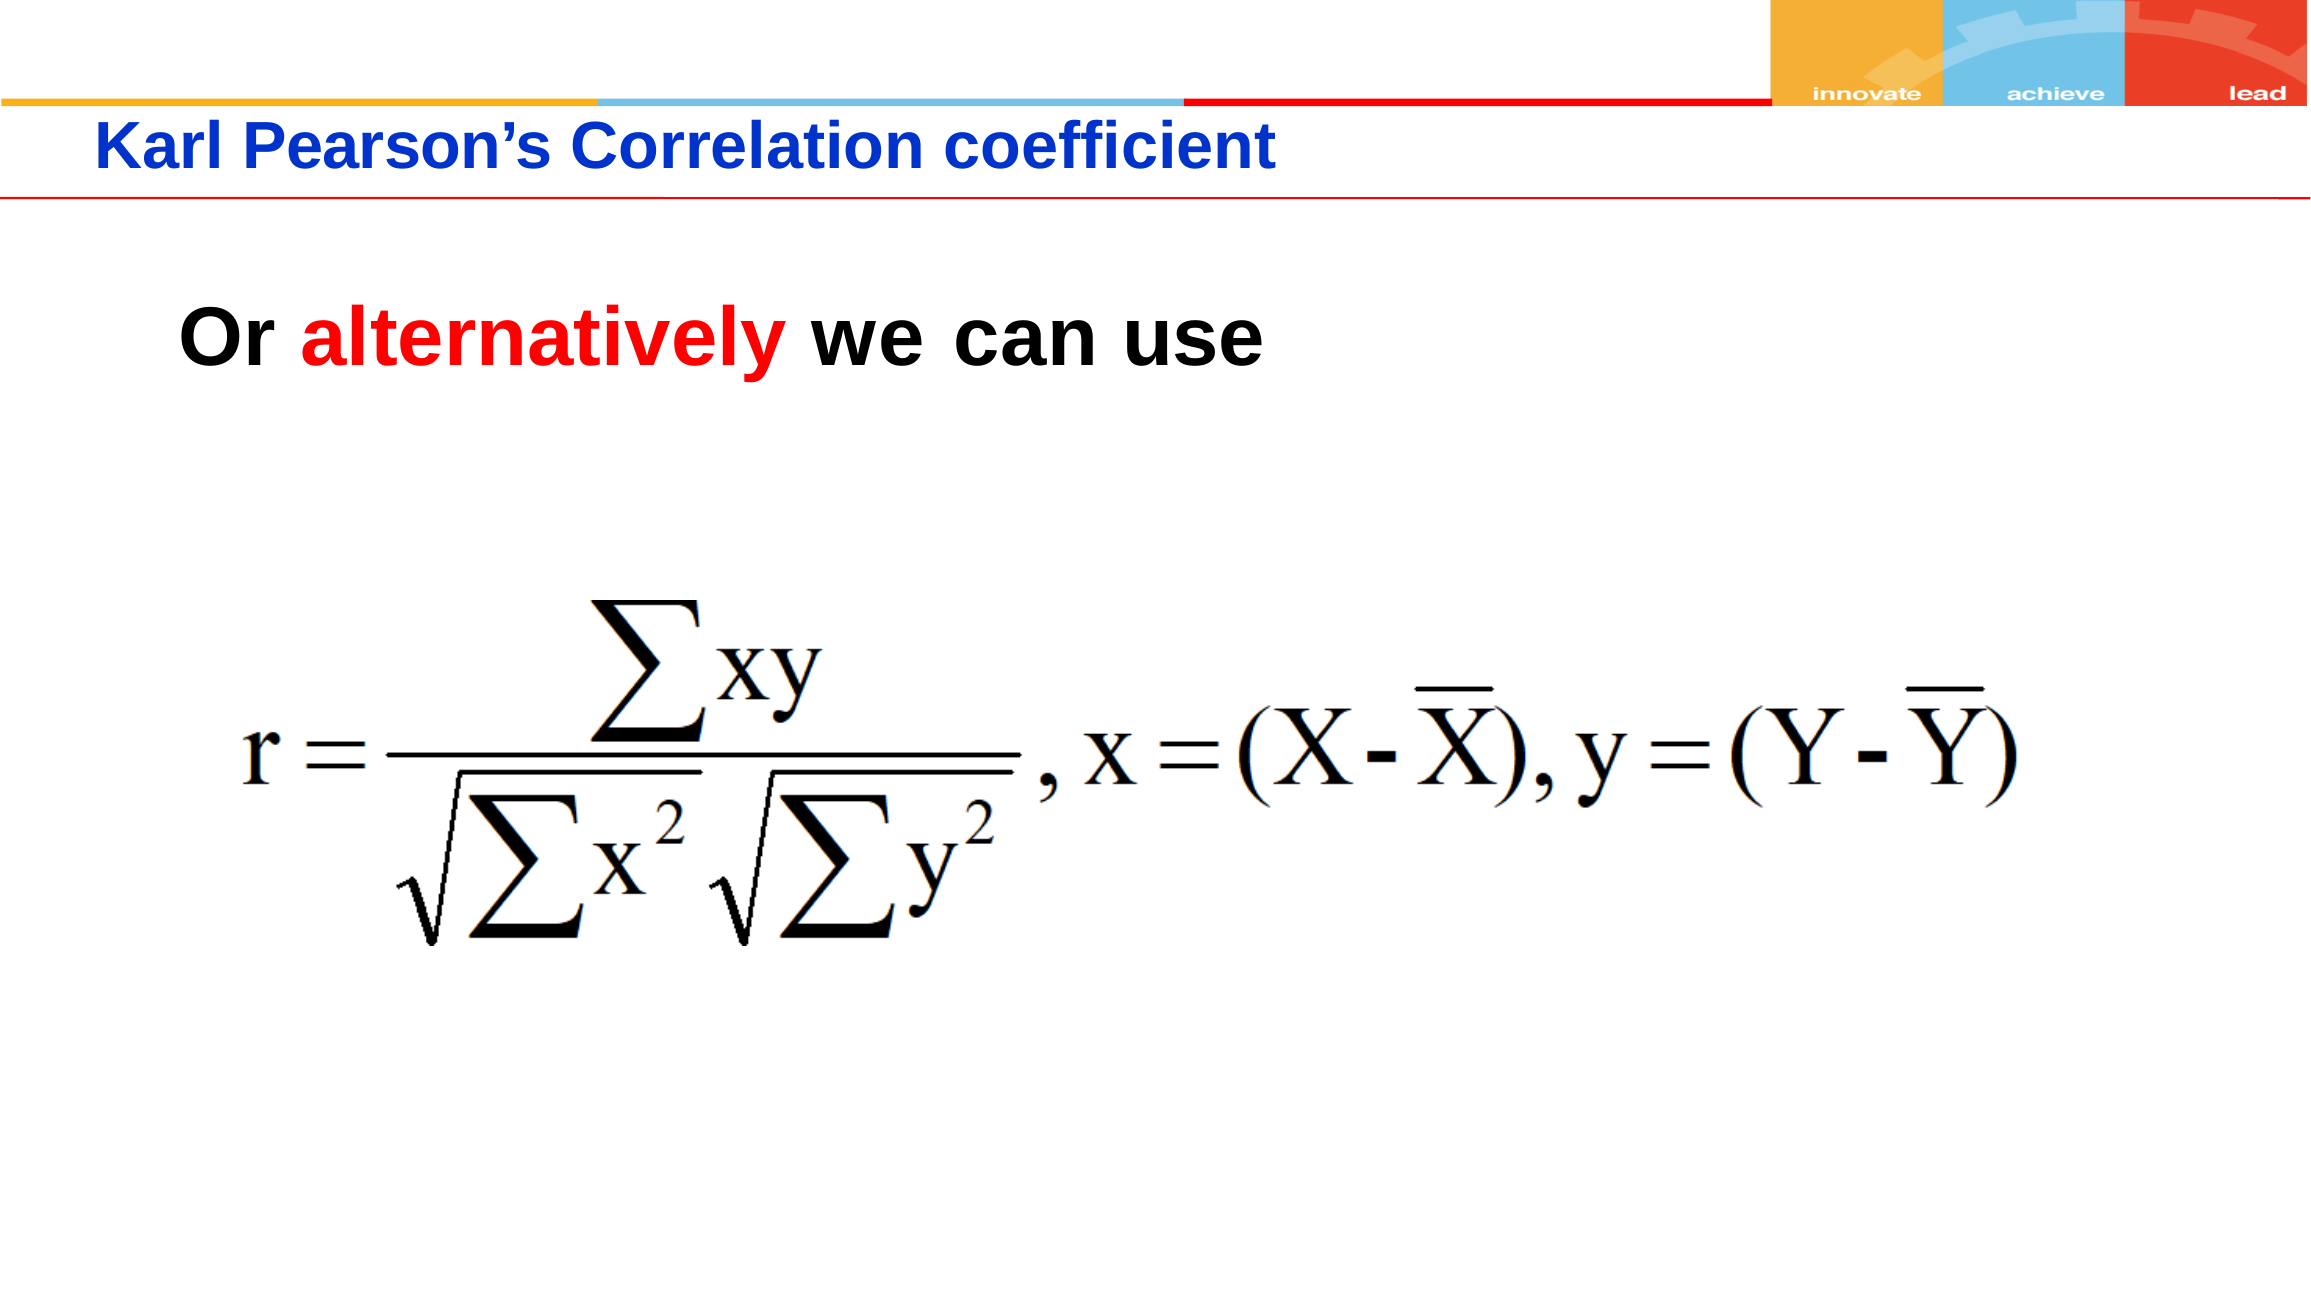

Karl Pearson’s Correlation coefficient

Or alternatively we can use

|